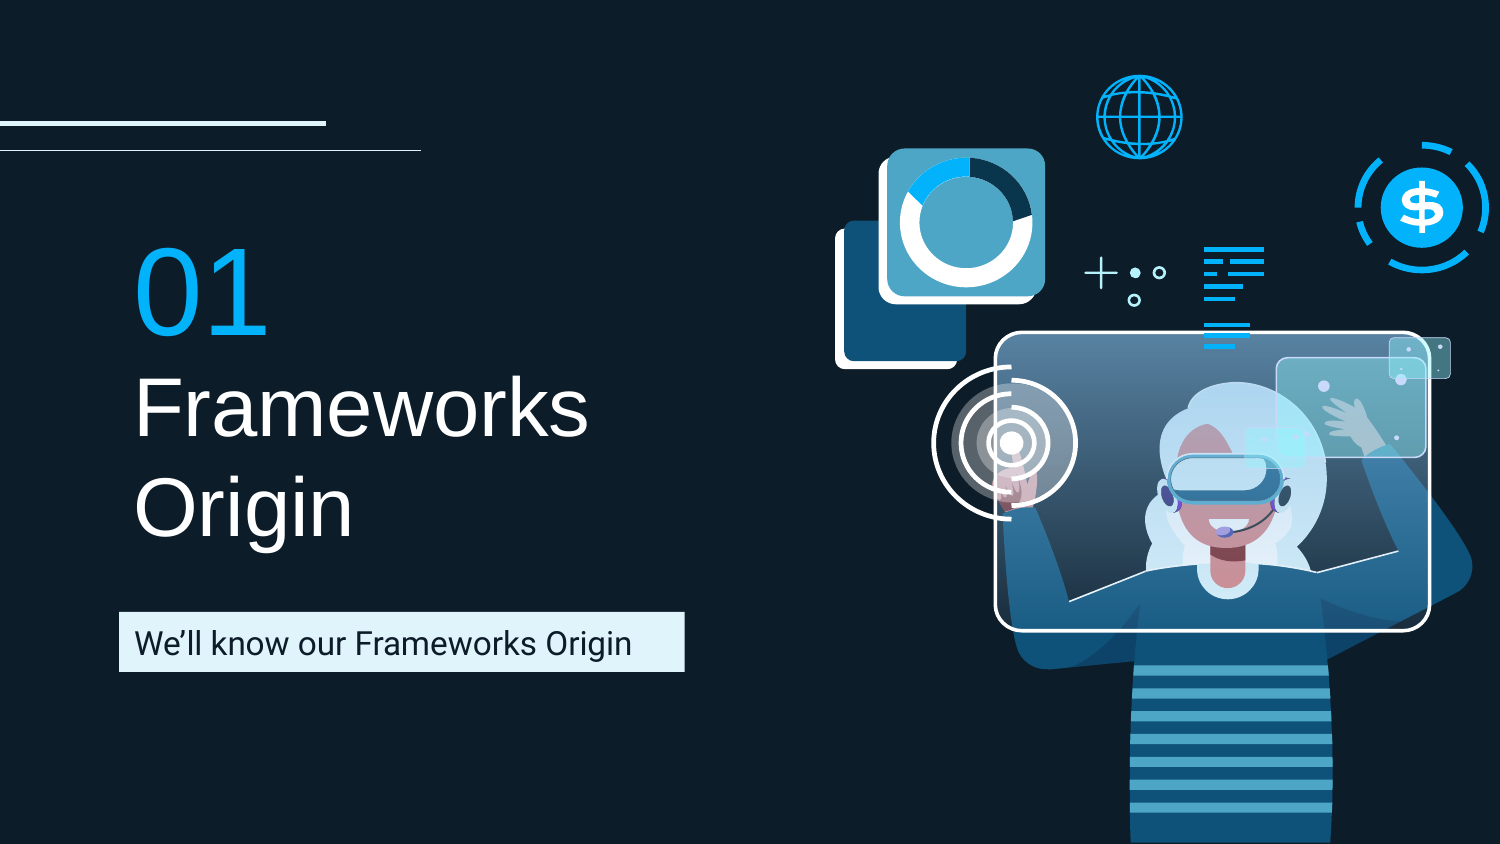

01
# Frameworks Origin
We’ll know our Frameworks Origin